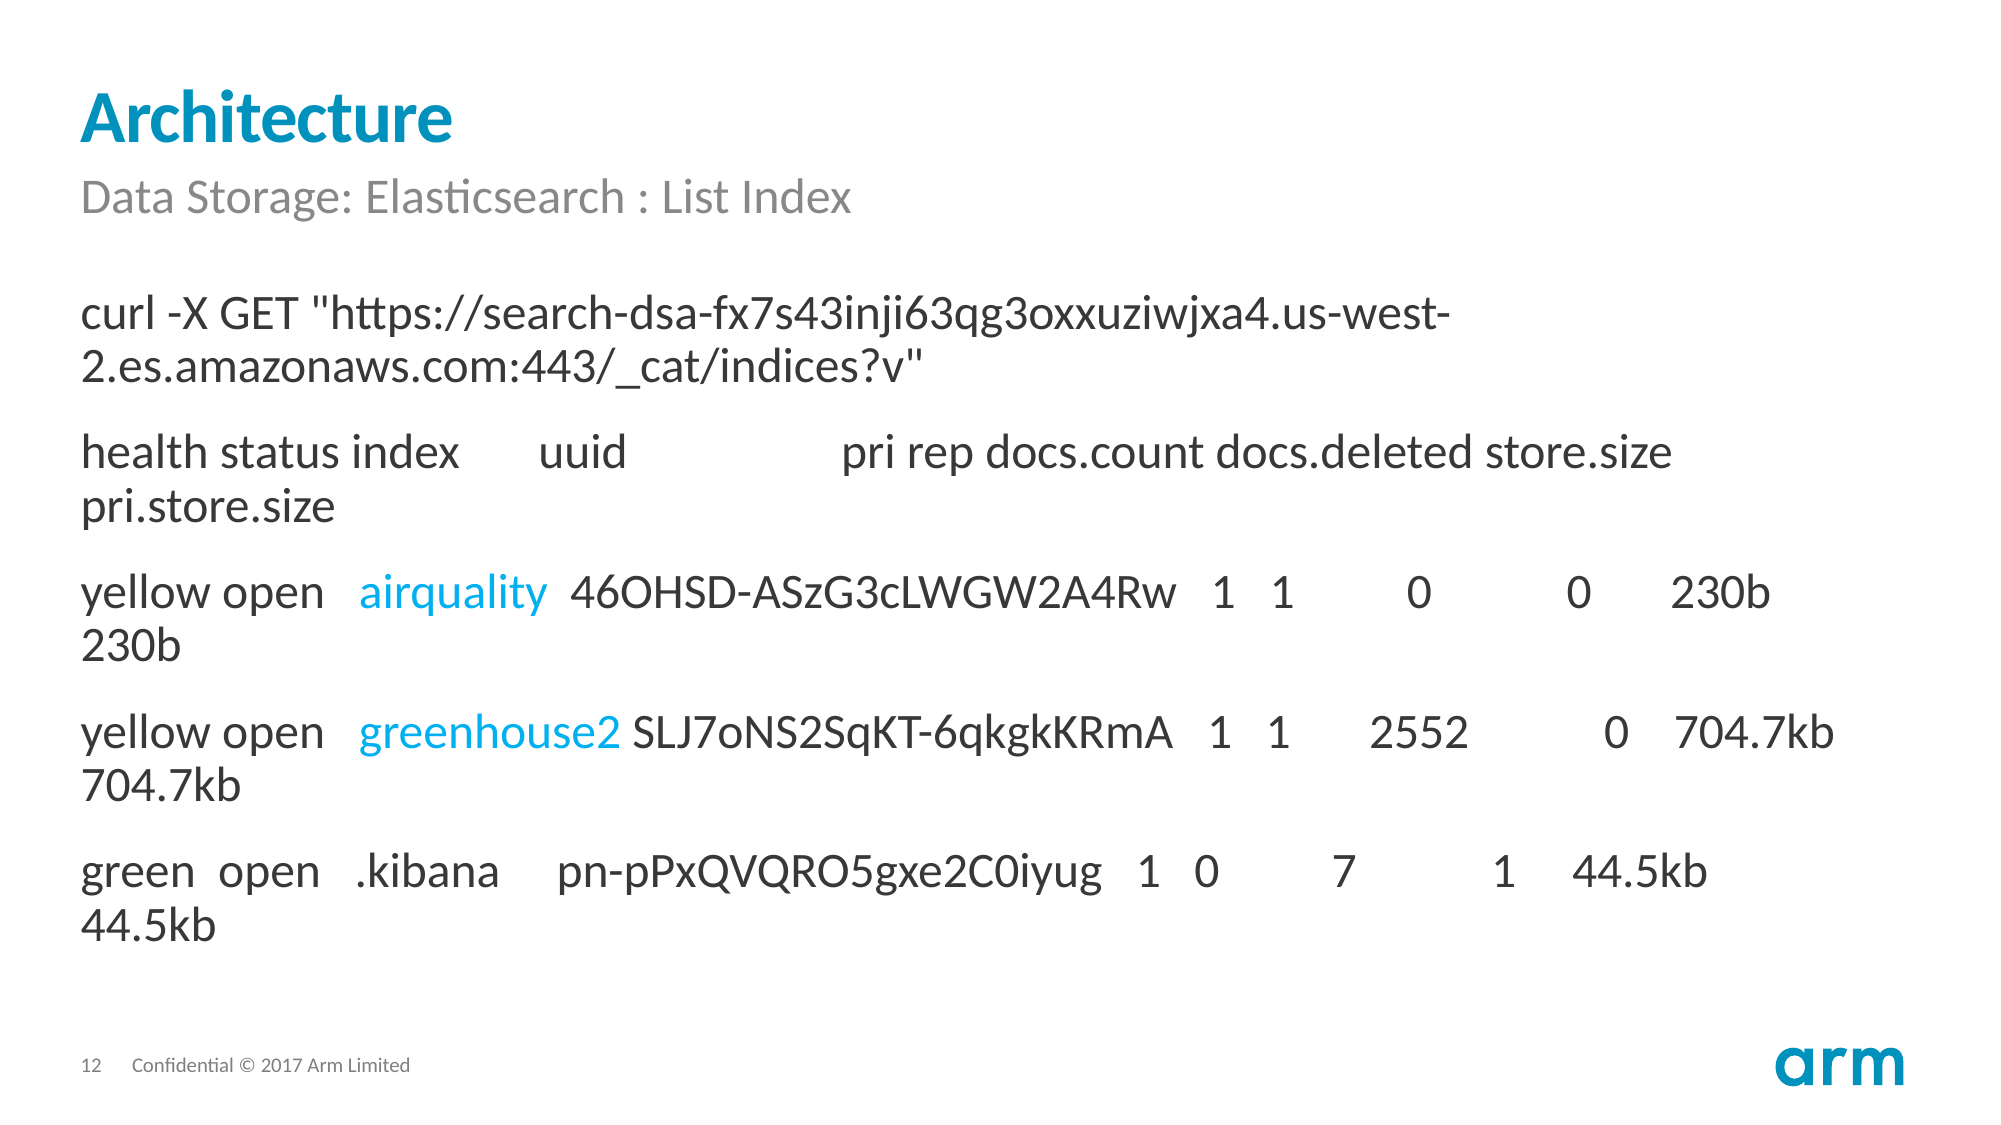

# Architecture
Data Storage: Elasticsearch : List Index

curl -X GET "https://search-dsa-fx7s43inji63qg3oxxuziwjxa4.us-west-2.es.amazonaws.com:443/_cat/indices?v"
health status index       uuid                   pri rep docs.count docs.deleted store.size pri.store.size
yellow open   airquality  46OHSD-ASzG3cLWGW2A4Rw   1   1          0            0       230b           230b
yellow open   greenhouse2 SLJ7oNS2SqKT-6qkgkKRmA   1   1       2552            0    704.7kb        704.7kb
green  open   .kibana     pn-pPxQVQRO5gxe2C0iyug   1   0          7            1     44.5kb         44.5kb